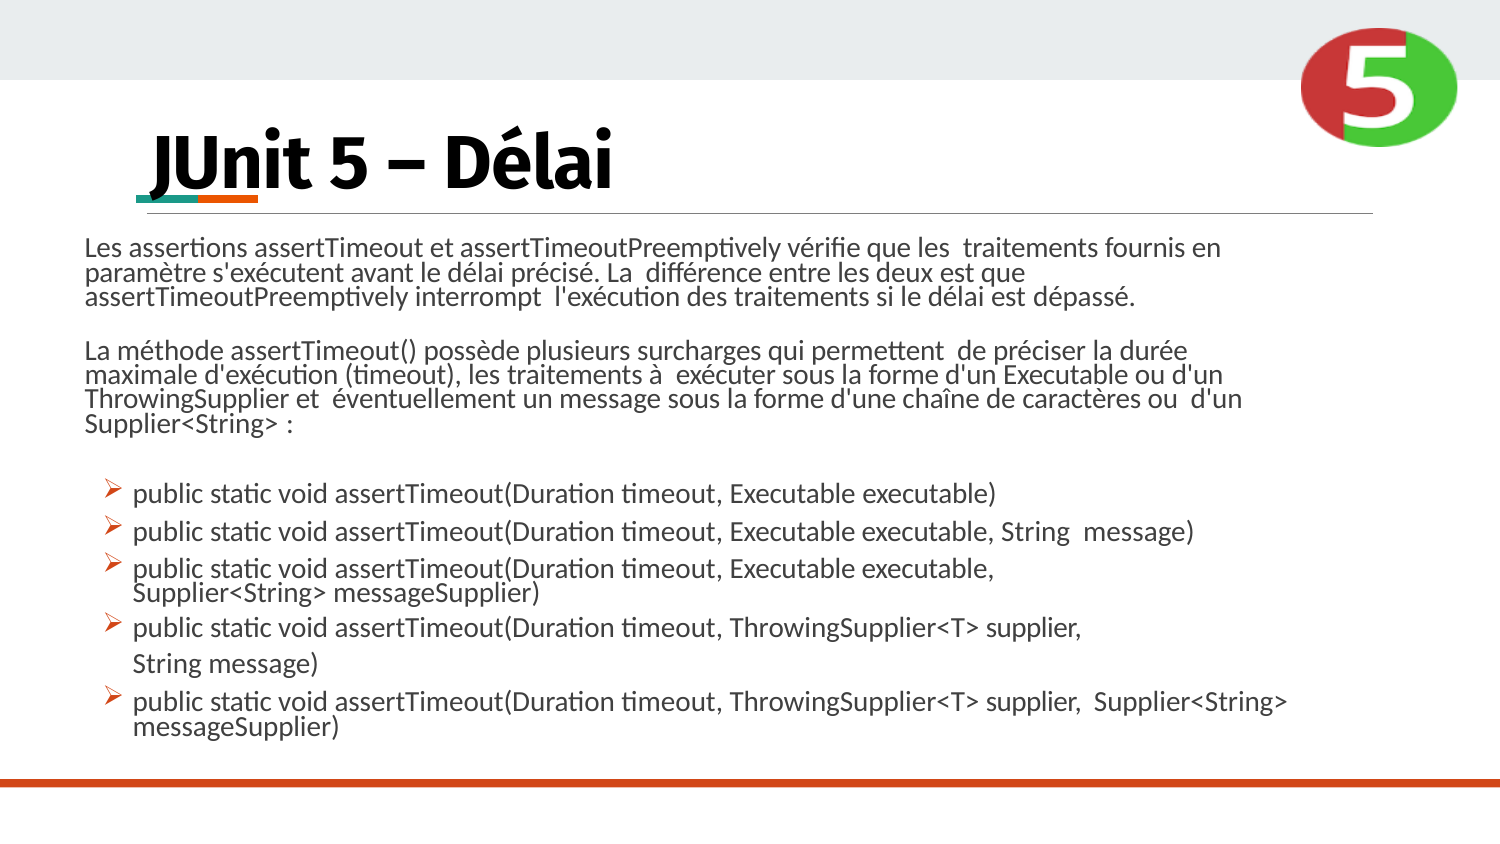

# JUnit 5 – Délai

Les assertions assertTimeout et assertTimeoutPreemptively vérifie que les  traitements fournis en paramètre s'exécutent avant le délai précisé. La  différence entre les deux est que assertTimeoutPreemptively interrompt  l'exécution des traitements si le délai est dépassé.
La méthode assertTimeout() possède plusieurs surcharges qui permettent  de préciser la durée maximale d'exécution (timeout), les traitements à  exécuter sous la forme d'un Executable ou d'un ThrowingSupplier et  éventuellement un message sous la forme d'une chaîne de caractères ou  d'un Supplier<String> :
public static void assertTimeout(Duration timeout, Executable executable)
public static void assertTimeout(Duration timeout, Executable executable, String  message)
public static void assertTimeout(Duration timeout, Executable executable,  Supplier<String> messageSupplier)
public static void assertTimeout(Duration timeout, ThrowingSupplier<T> supplier,
String message)
public static void assertTimeout(Duration timeout, ThrowingSupplier<T> supplier,  Supplier<String> messageSupplier)

USINE LOGICIELLE - © DAVID PLANTROU - 2019